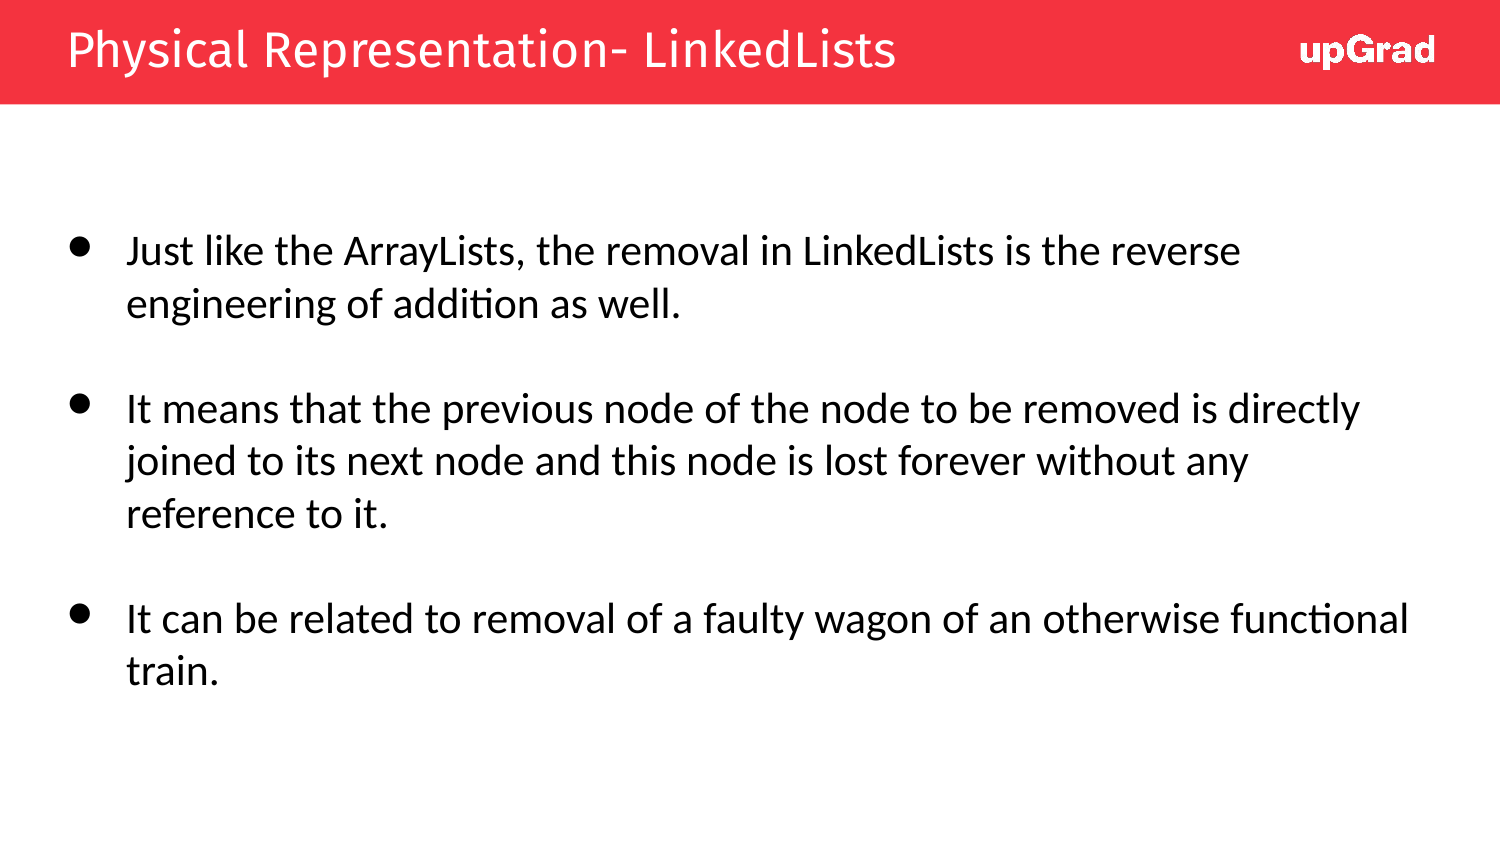

# Physical Representation- LinkedLists

Just like the ArrayLists, the removal in LinkedLists is the reverse engineering of addition as well.

It means that the previous node of the node to be removed is directly joined to its next node and this node is lost forever without any reference to it.

It can be related to removal of a faulty wagon of an otherwise functional train.